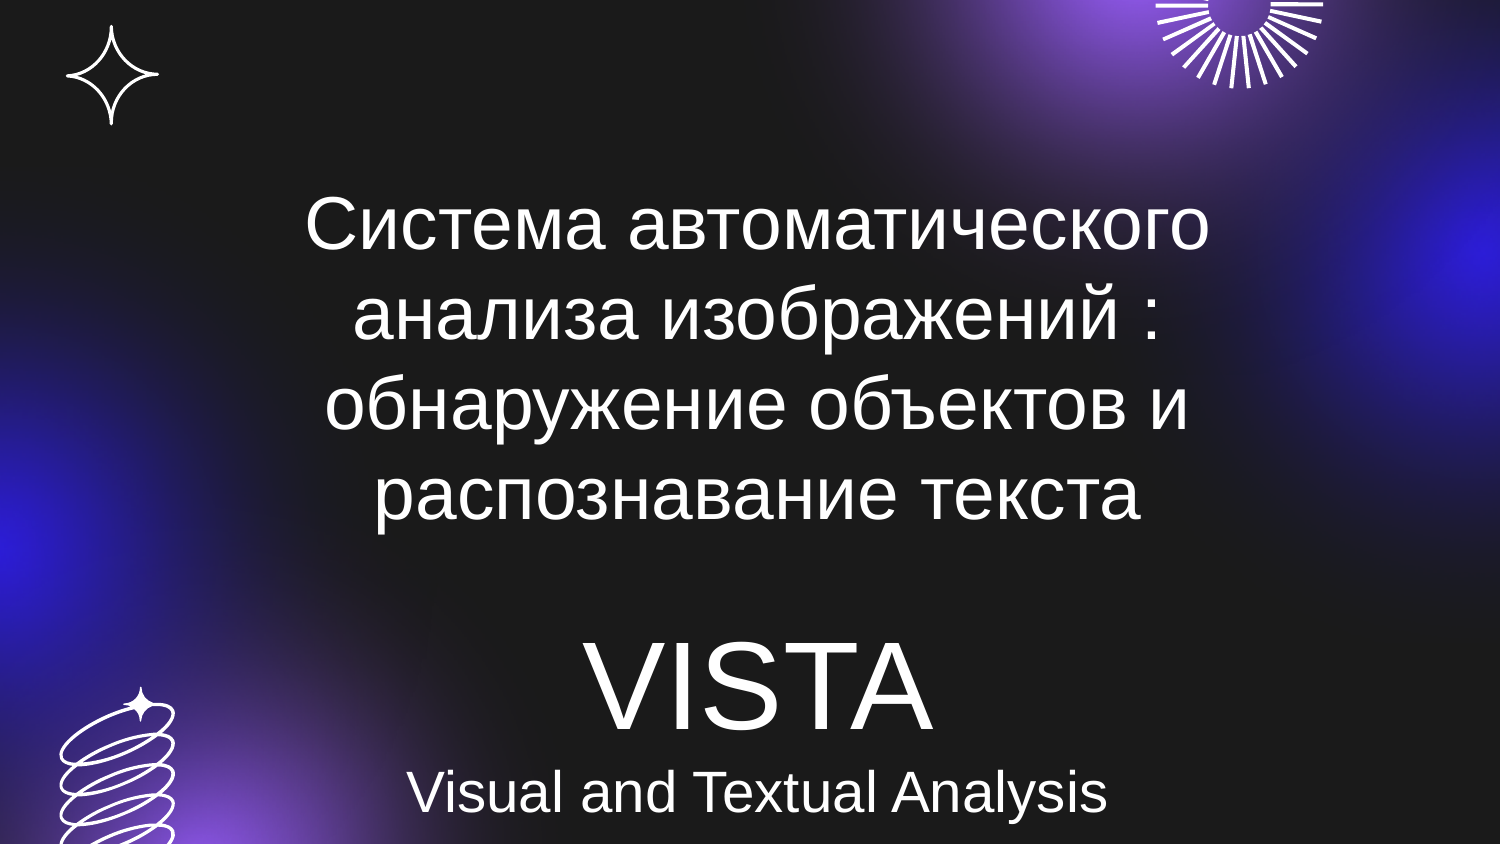

Система автоматического анализа изображений : обнаружение объектов и распознавание текста

VISTA
Visual and Textual Analysis